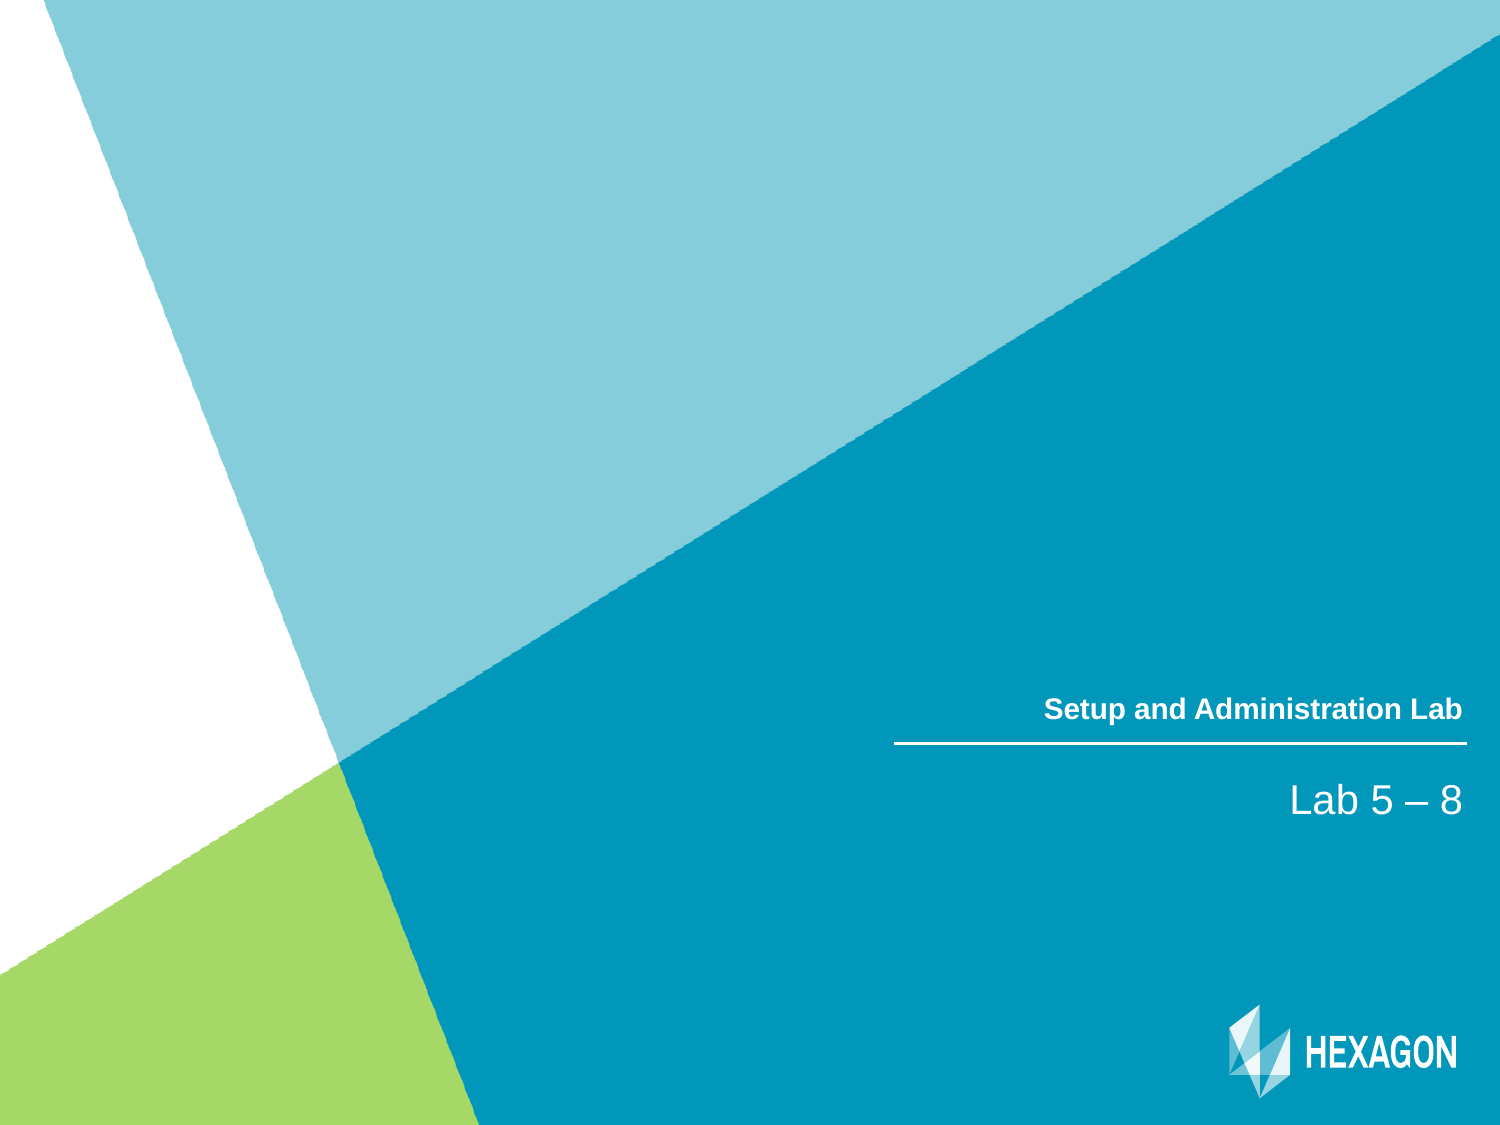

# Setup and Administration Lab
Lab 5 – 8